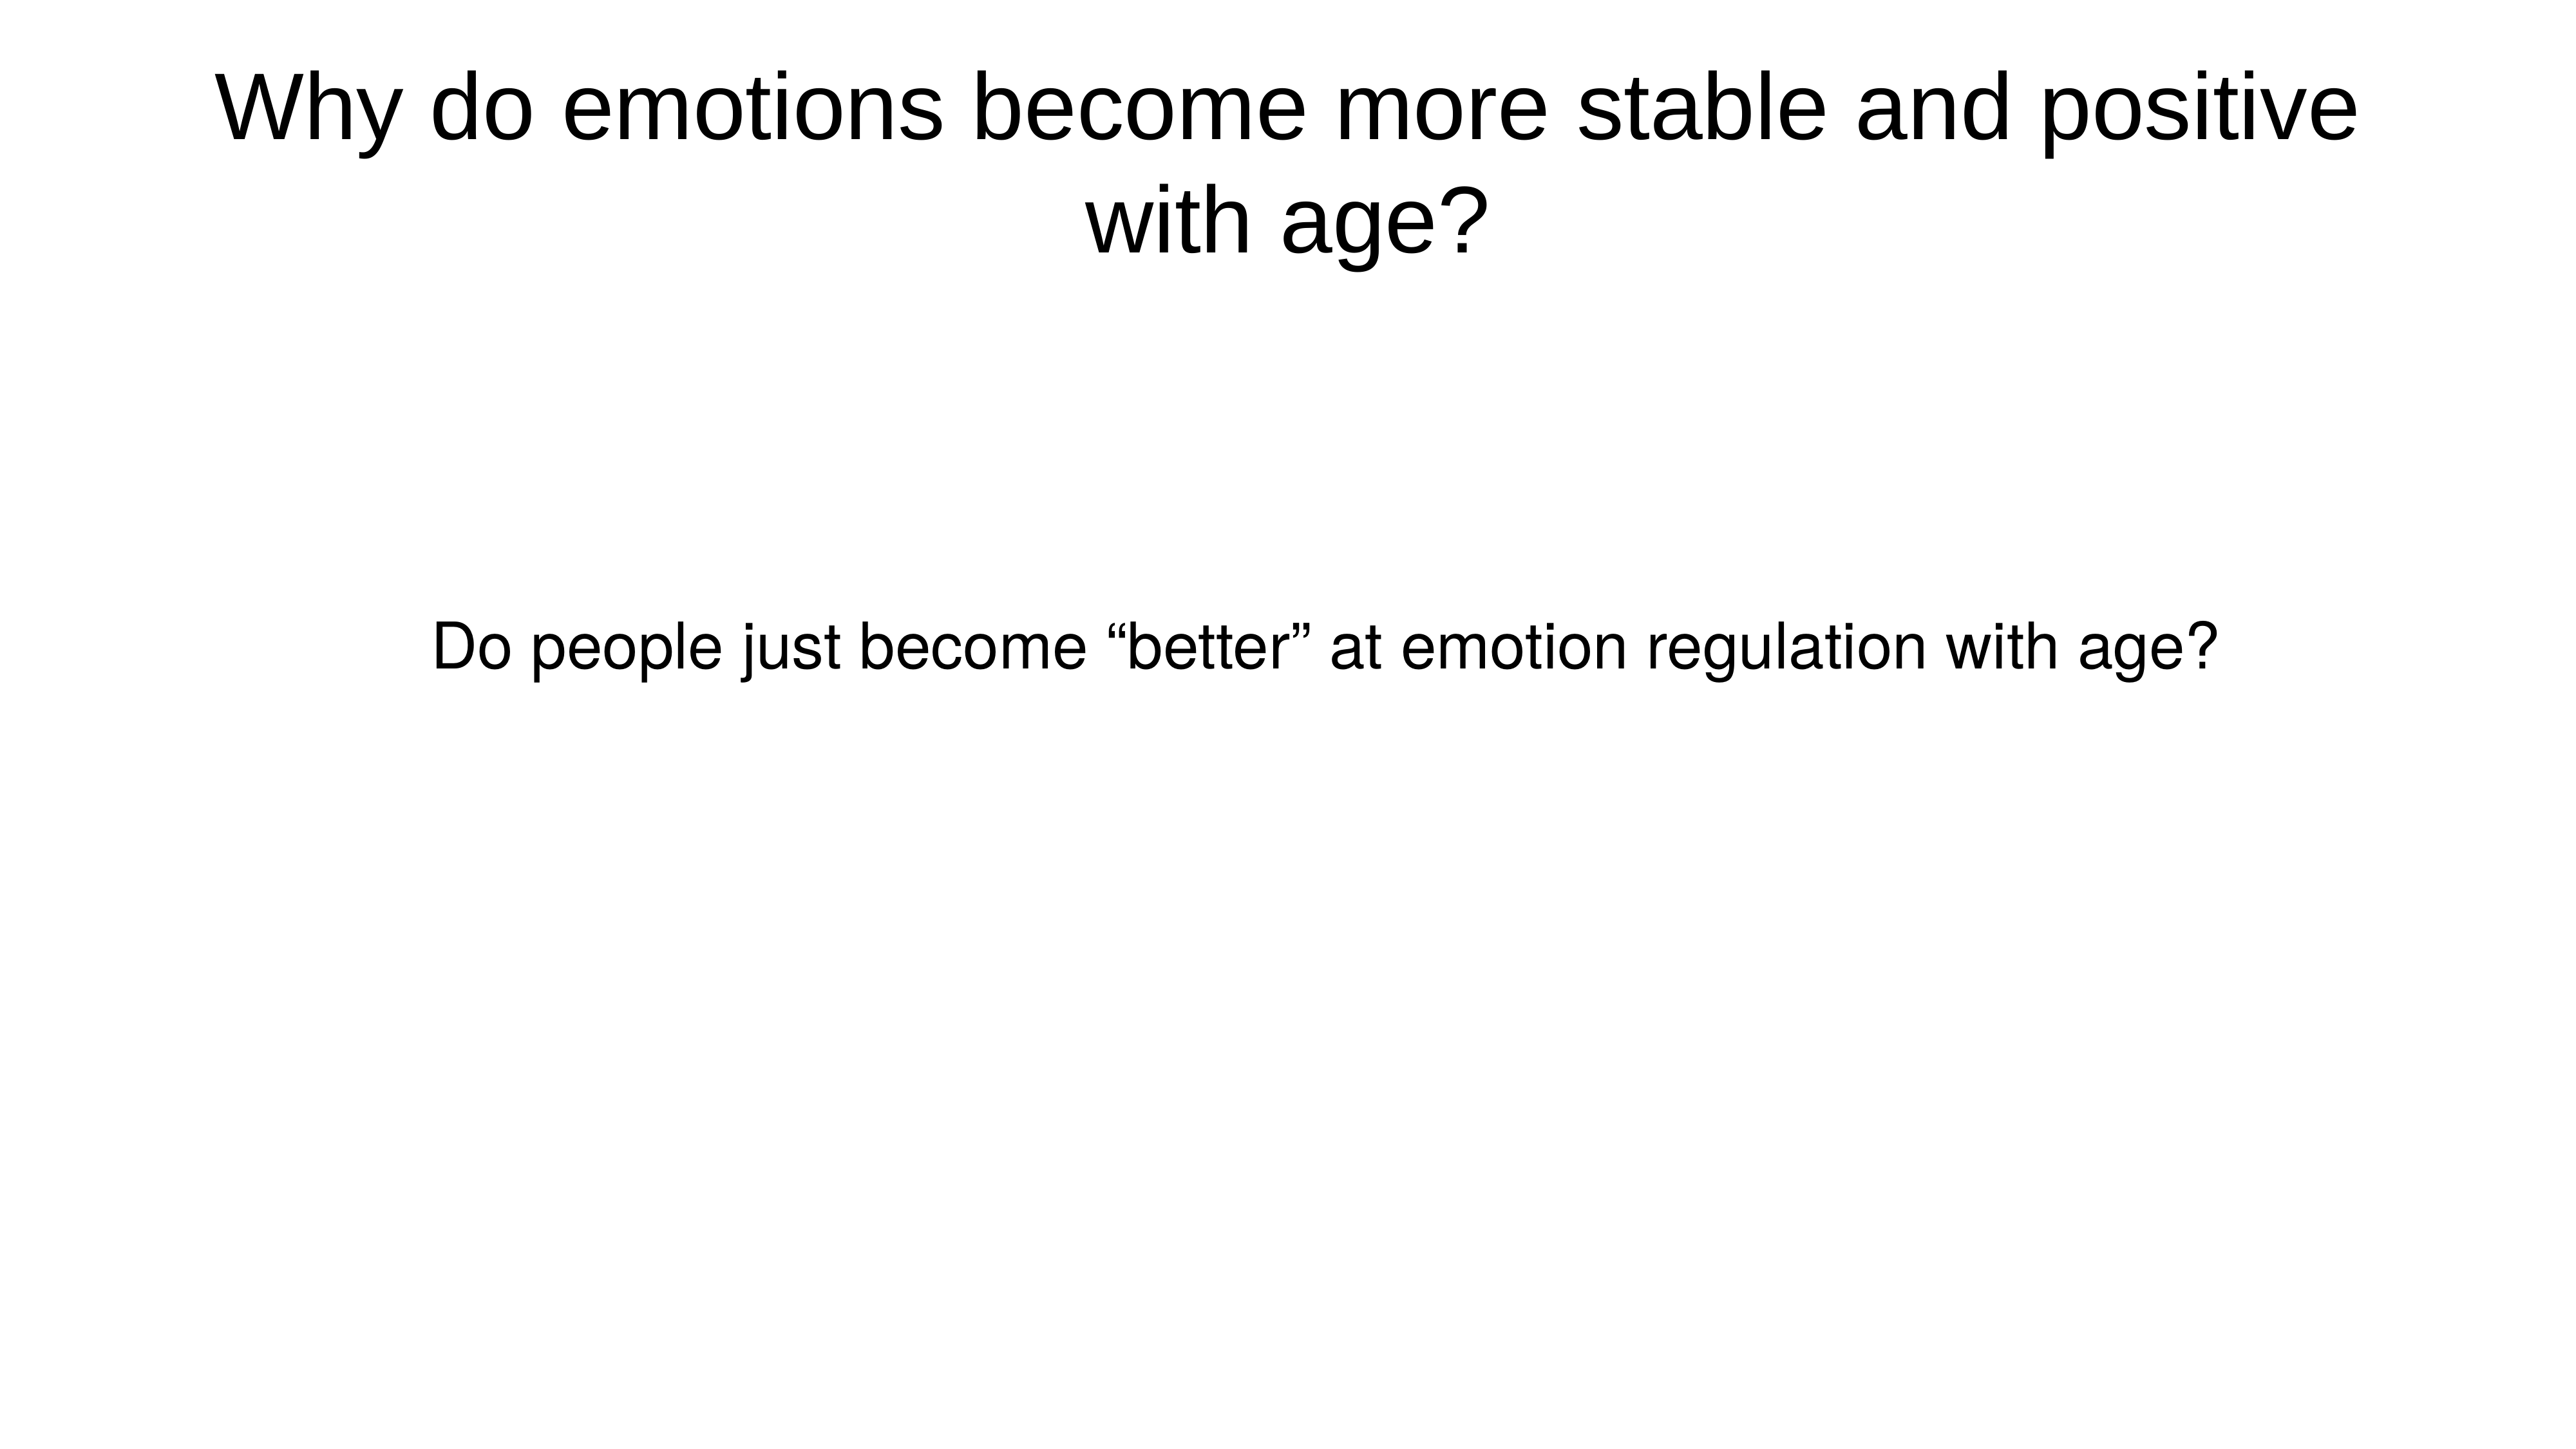

# Why do emotions become more stable and positive with age?
Do people just become “better” at emotion regulation with age?